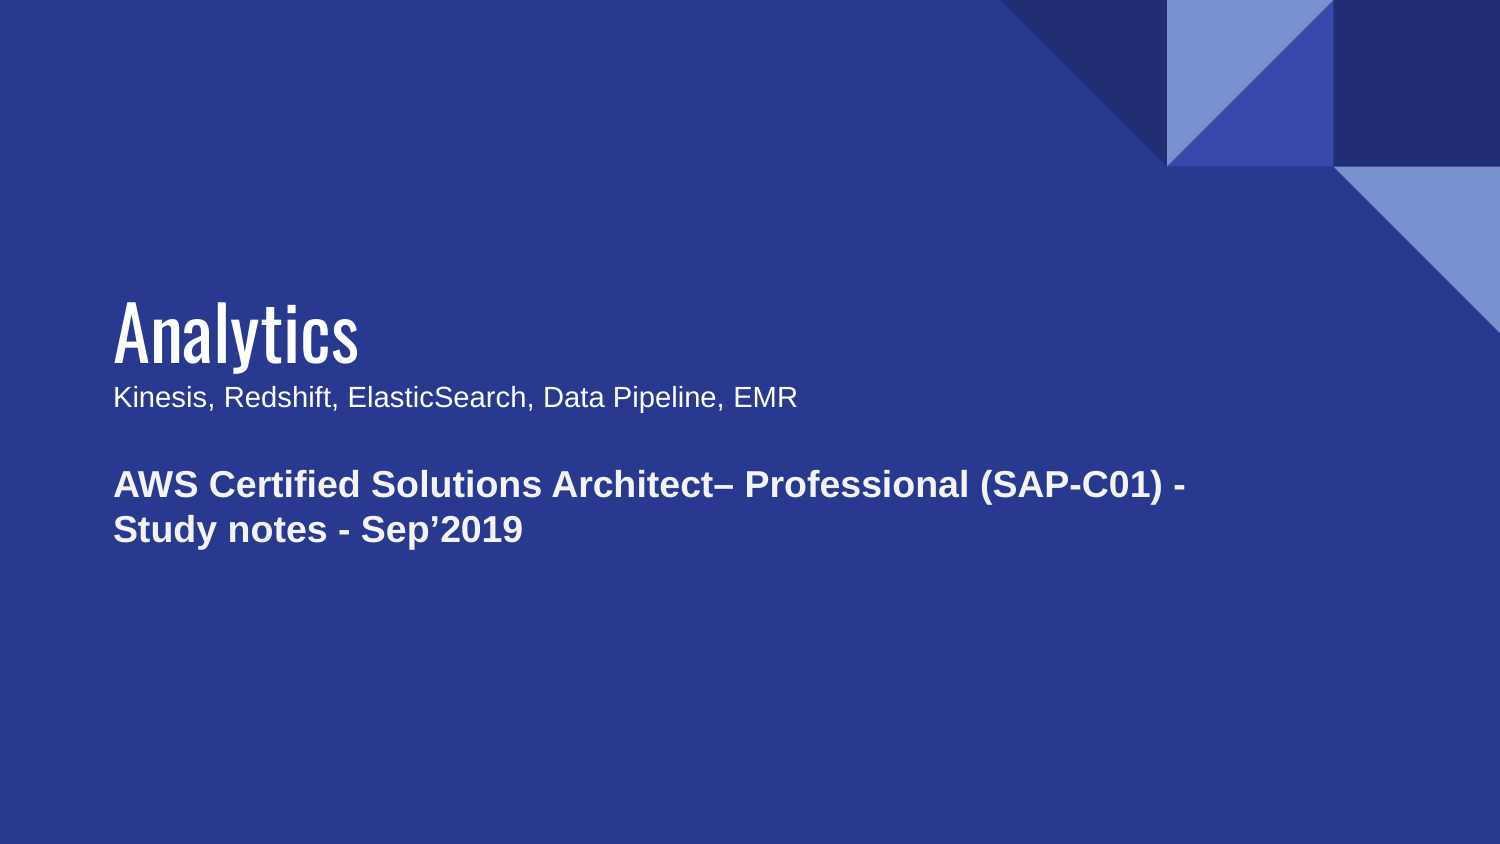

# Analytics
Kinesis, Redshift, ElasticSearch, Data Pipeline, EMR
AWS Certified Solutions Architect– Professional (SAP-C01) -
Study notes - Sep’2019